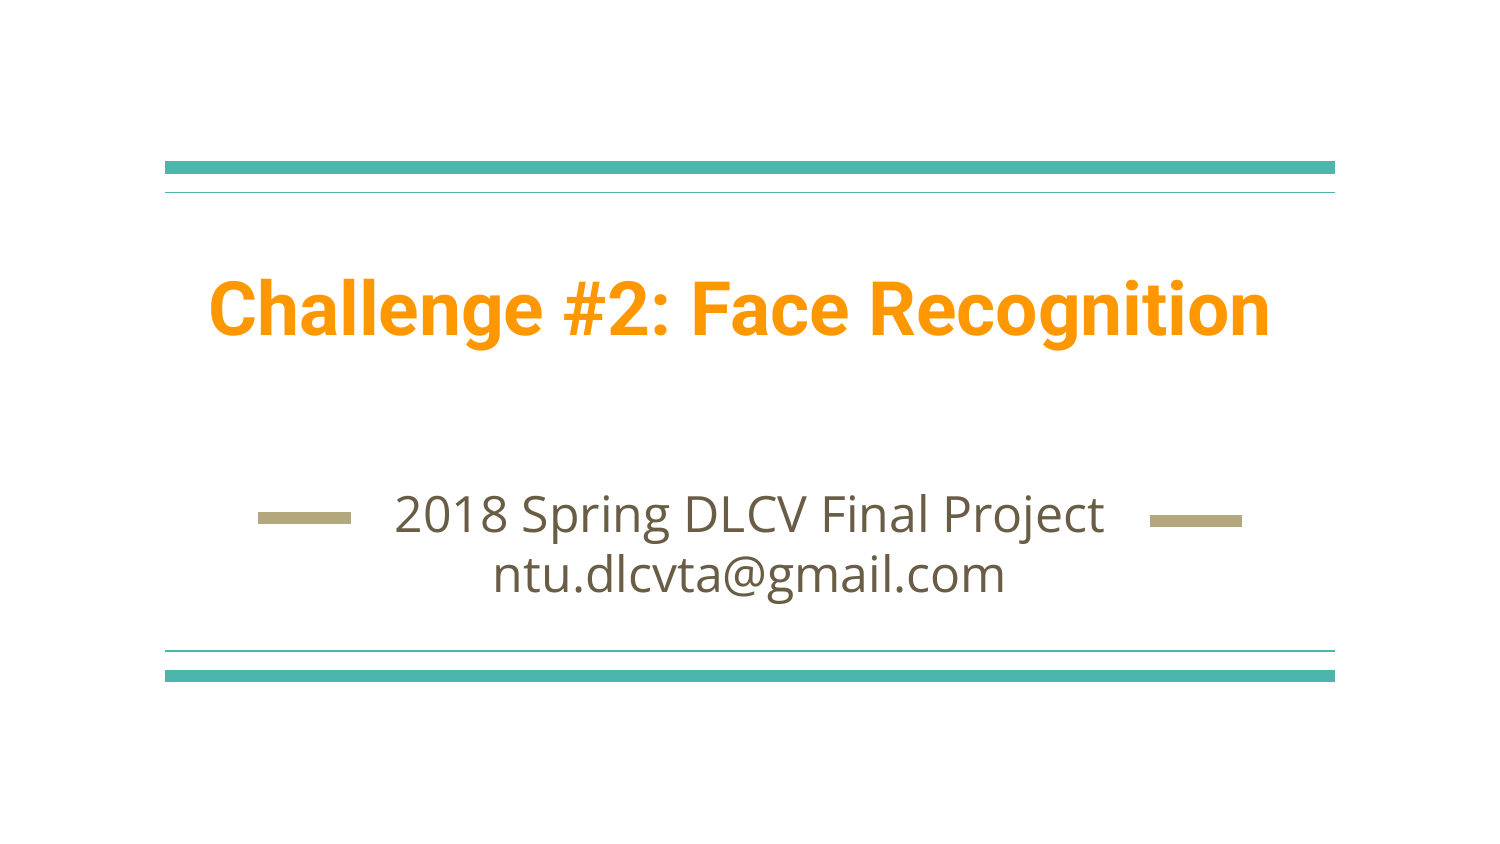

# Challenge #2: Face Recognition
2018 Spring DLCV Final Project
ntu.dlcvta@gmail.com